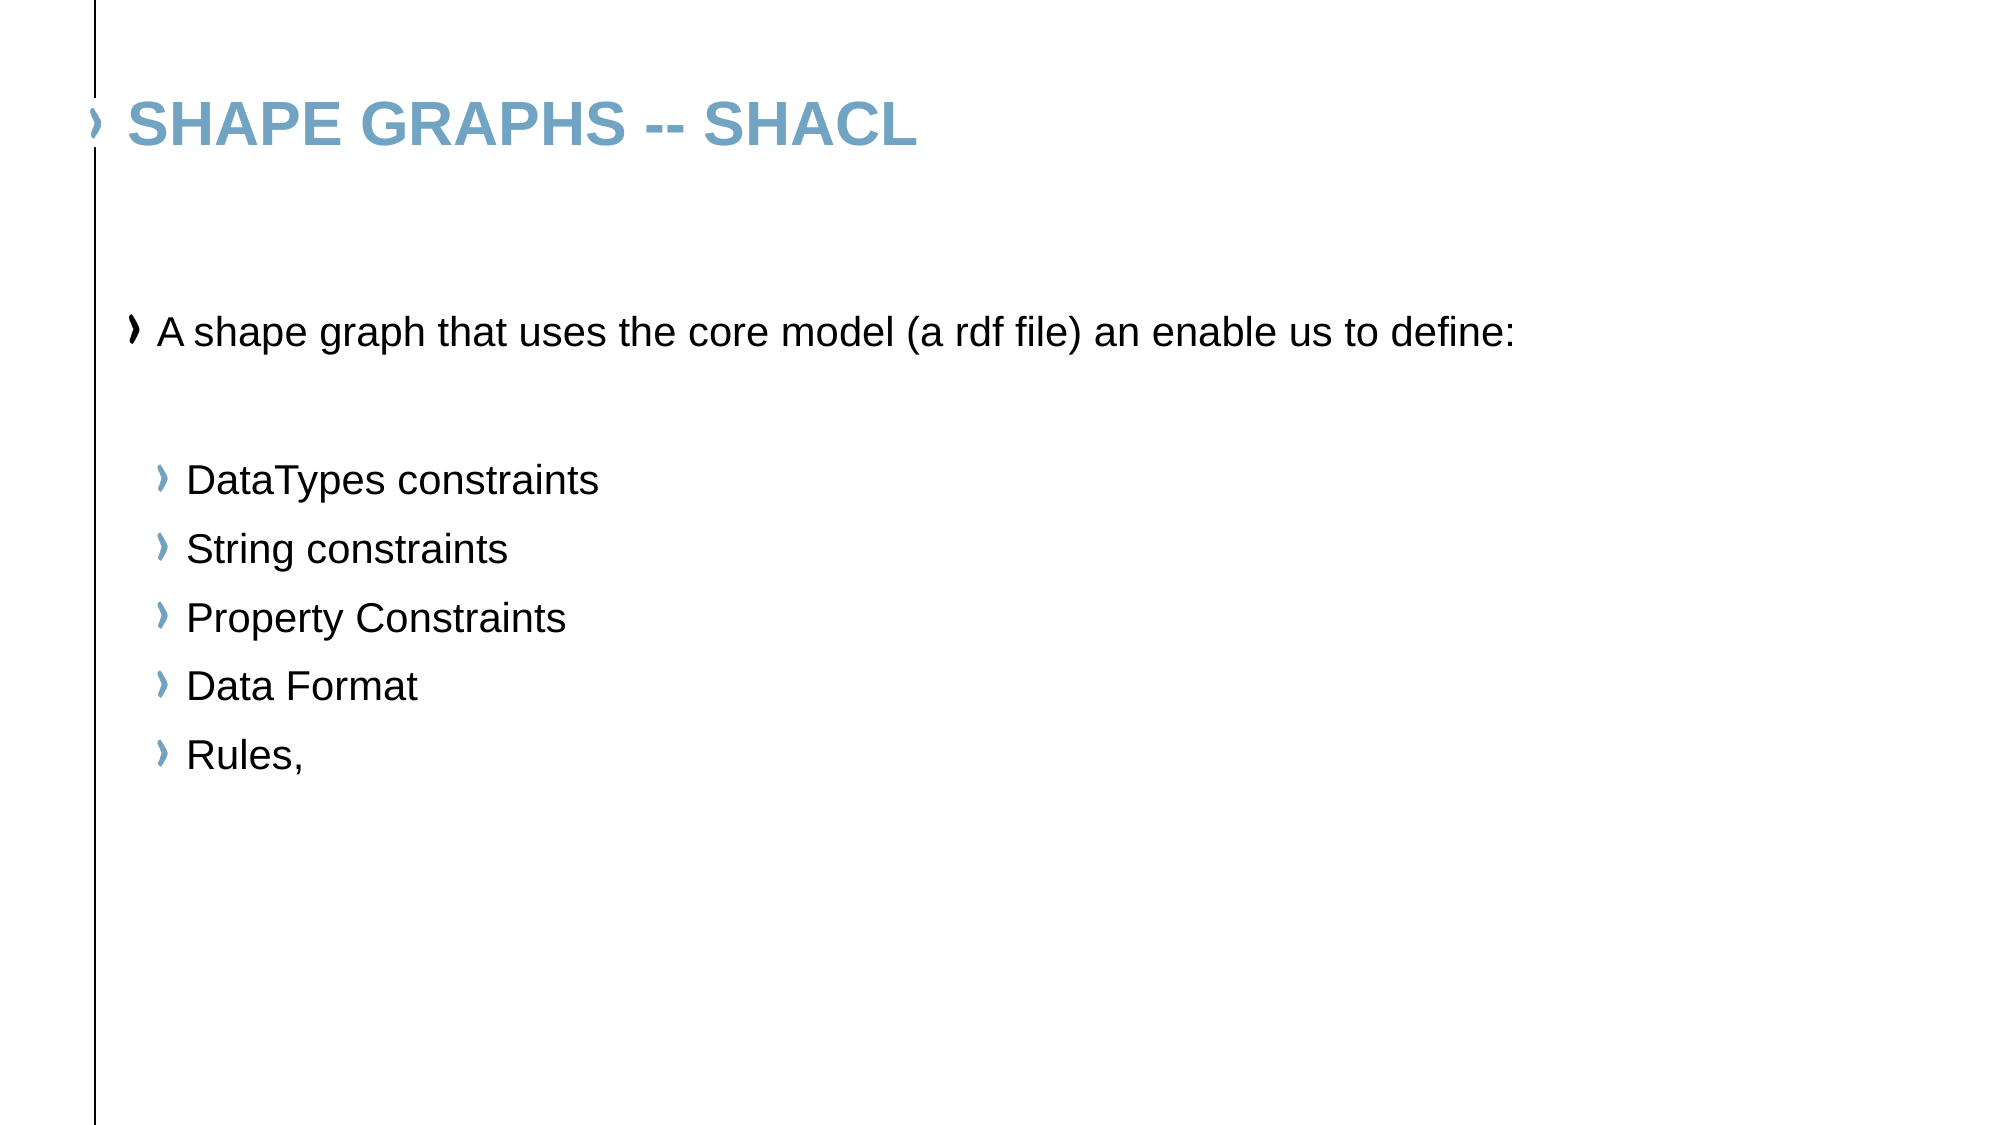

# Shape Graphs -- shacl
A shape graph that uses the core model (a rdf file) an enable us to define:

DataTypes constraints
String constraints
Property Constraints
Data Format
Rules,